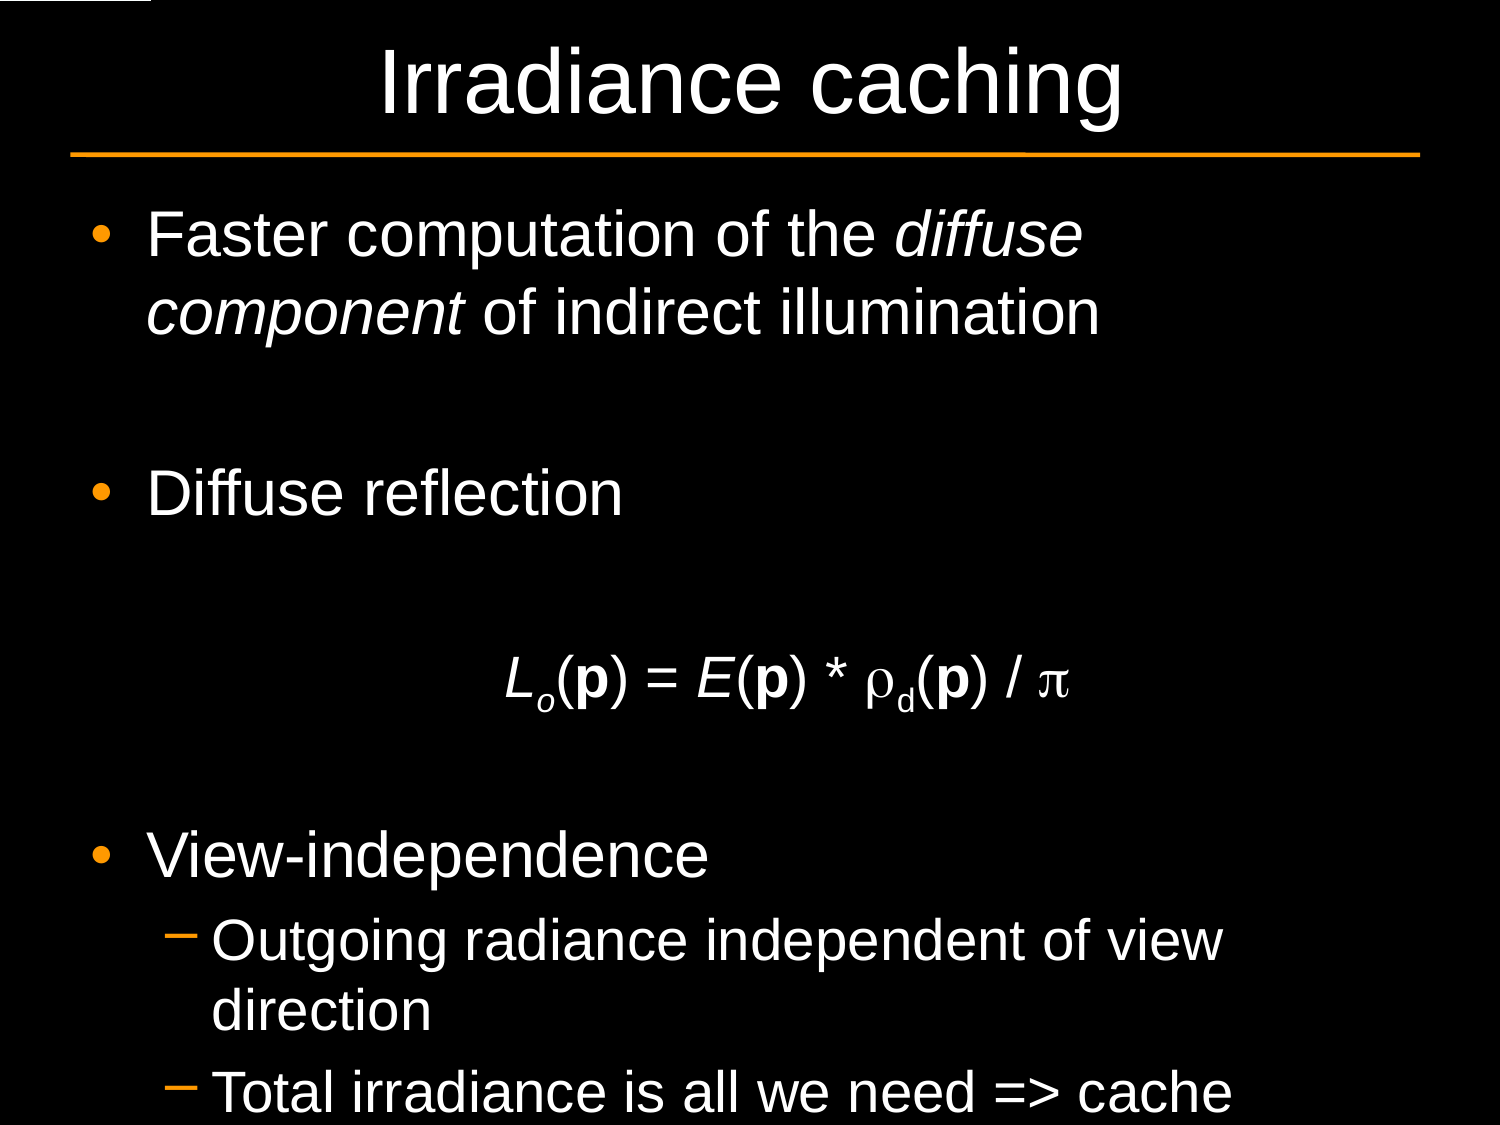

# Irradiance caching
Faster computation of the diffuse component of indirect illumination

Diffuse reflection

Lo(p) = E(p) * ρd(p) / π

View-independence
Outgoing radiance independent of view direction
Total irradiance is all we need => cache irradiance